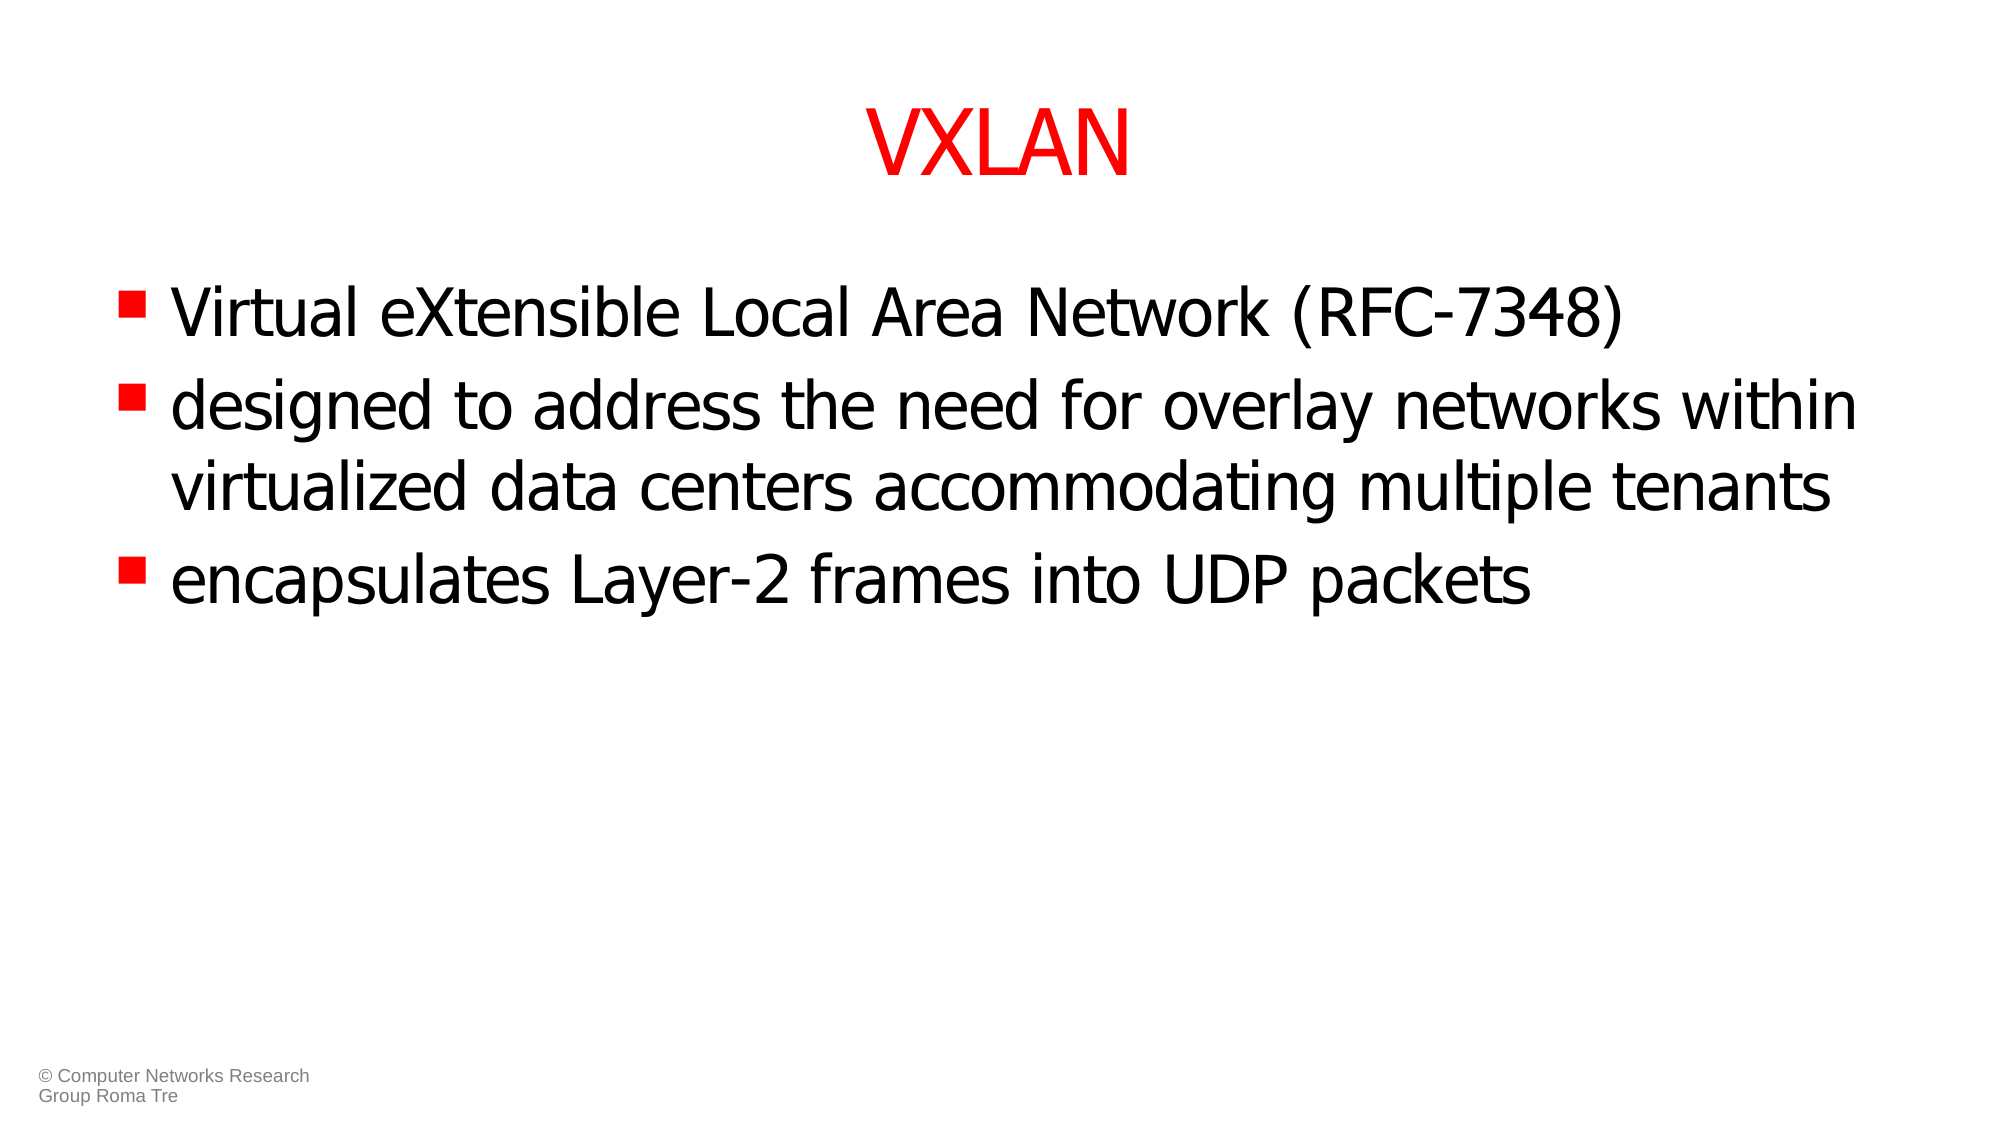

# VXLAN
Virtual eXtensible Local Area Network (RFC-7348)
designed to address the need for overlay networks within virtualized data centers accommodating multiple tenants
encapsulates Layer-2 frames into UDP packets